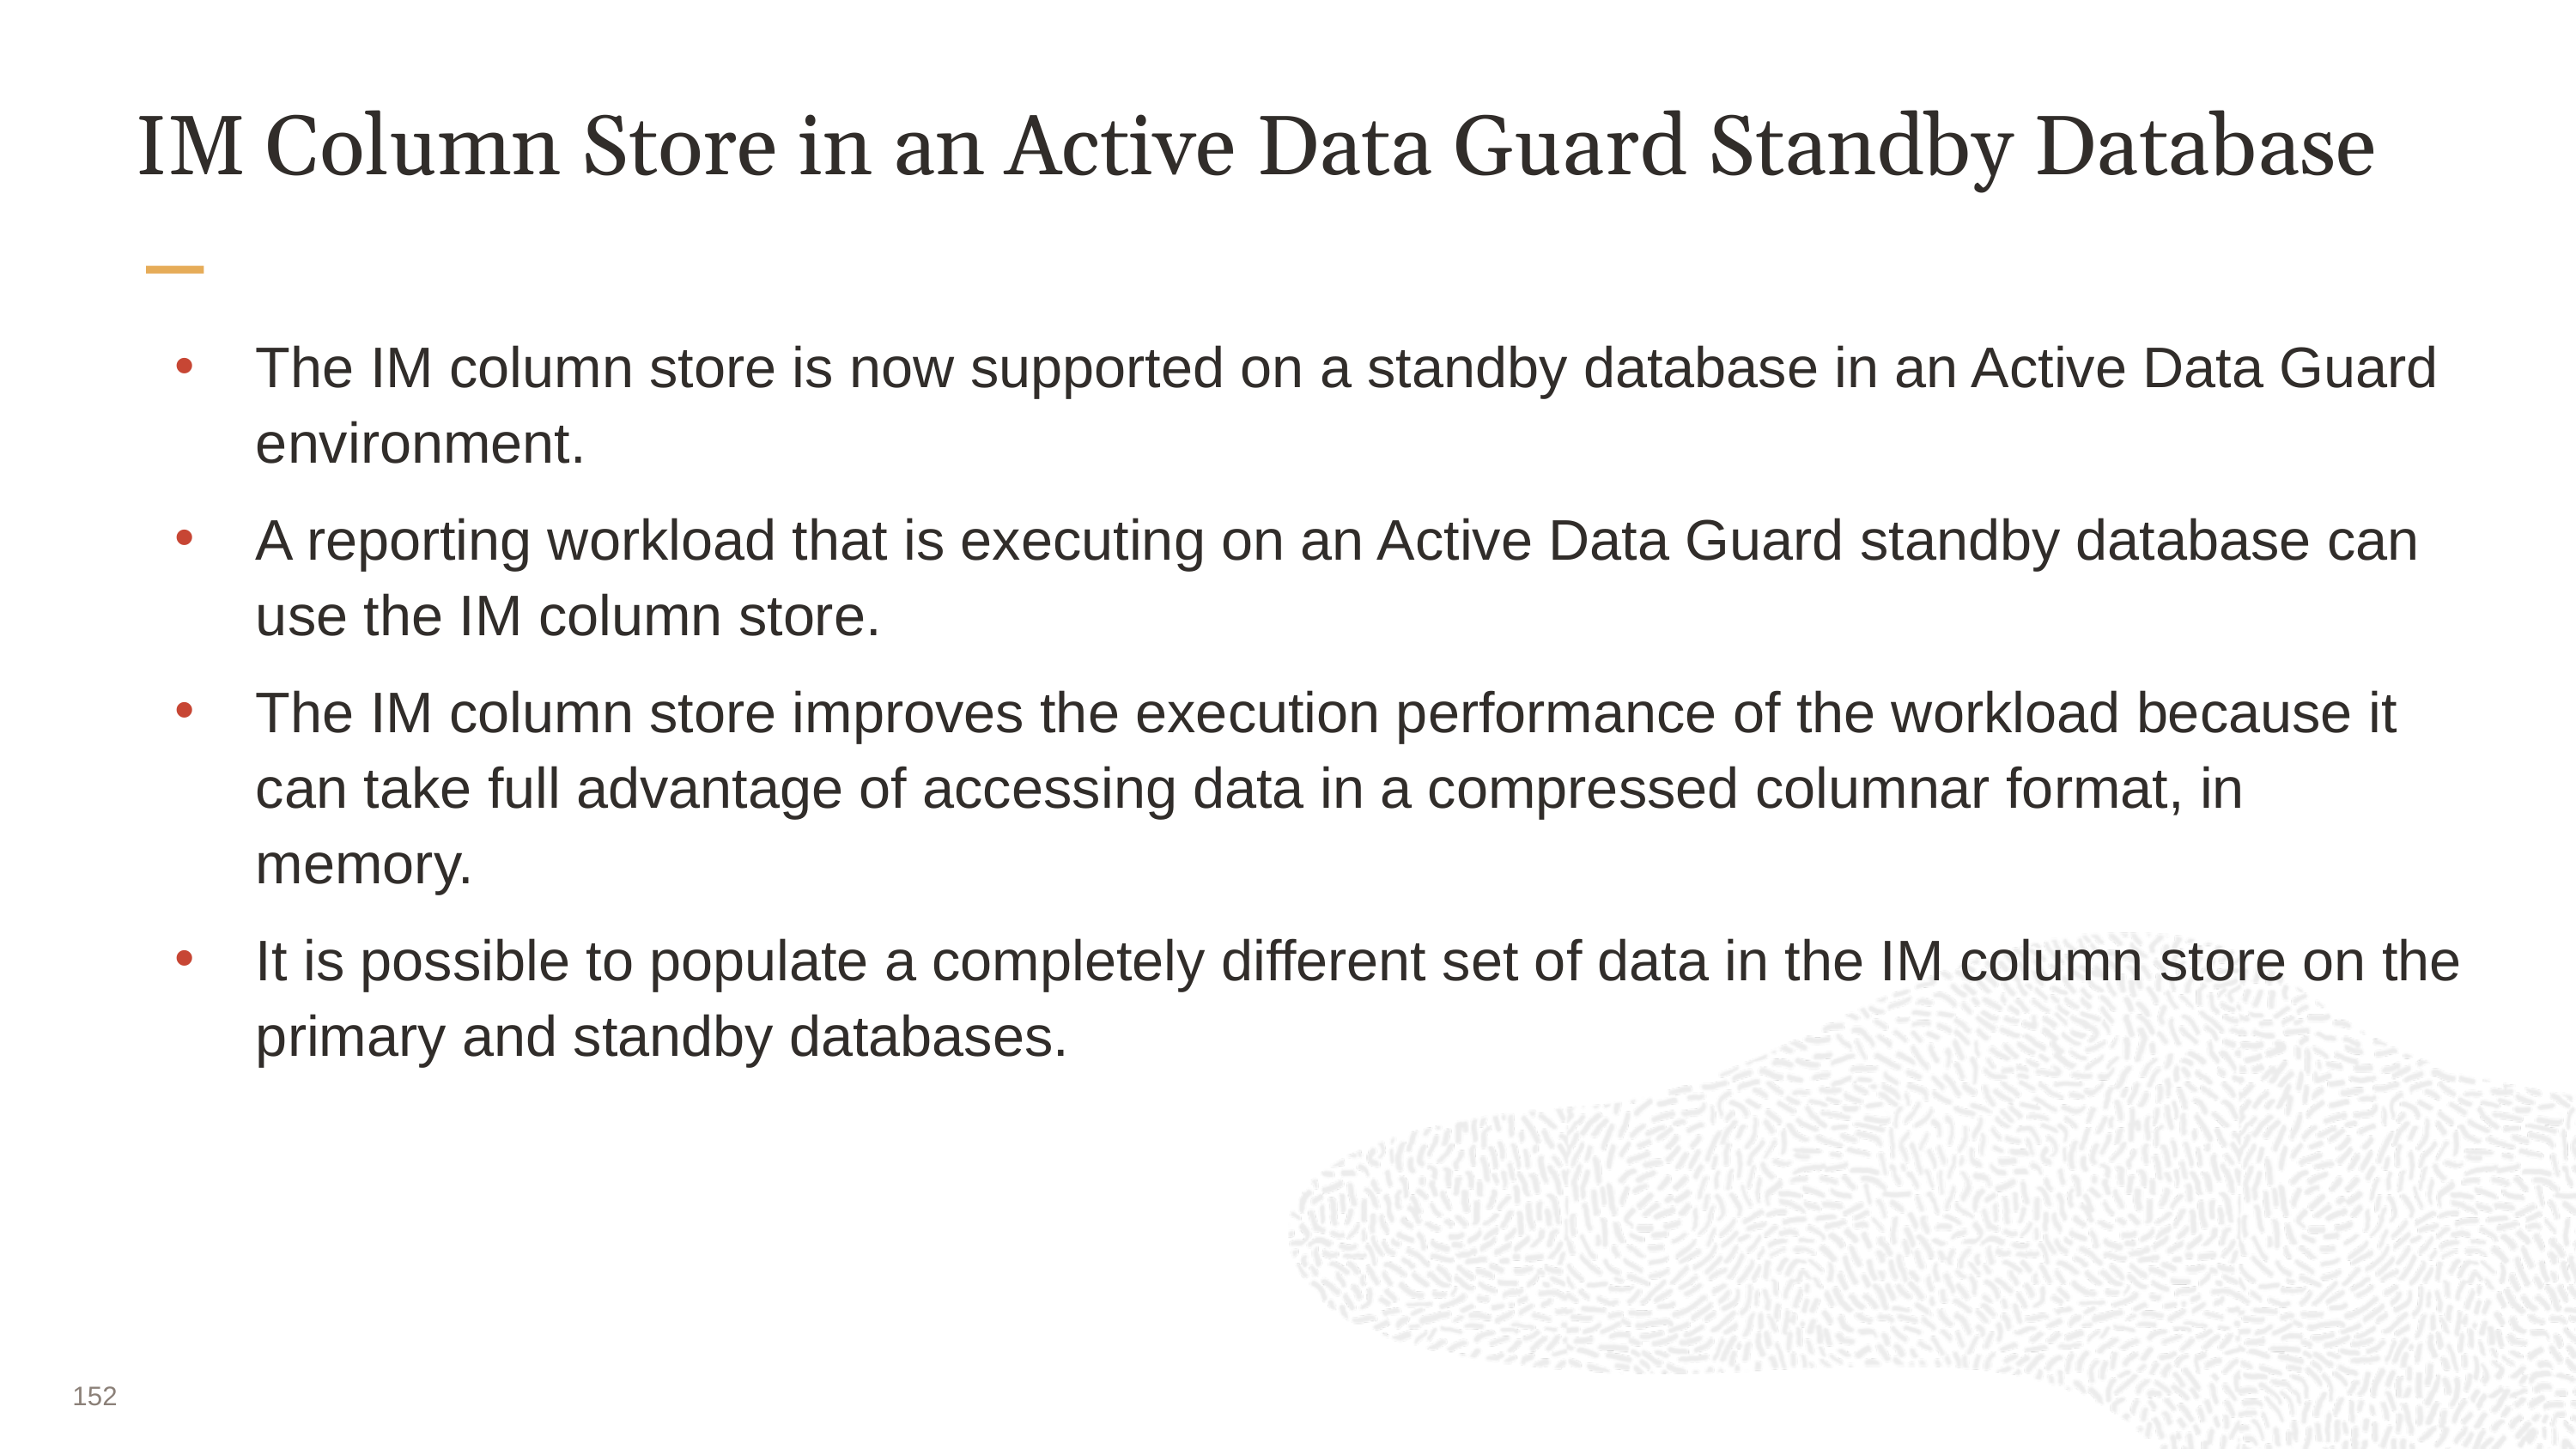

# IM Column Store in an Active Data Guard Standby Database
The IM column store is now supported on a standby database in an Active Data Guard environment.
A reporting workload that is executing on an Active Data Guard standby database can use the IM column store.
The IM column store improves the execution performance of the workload because it can take full advantage of accessing data in a compressed columnar format, in memory.
It is possible to populate a completely different set of data in the IM column store on the primary and standby databases.